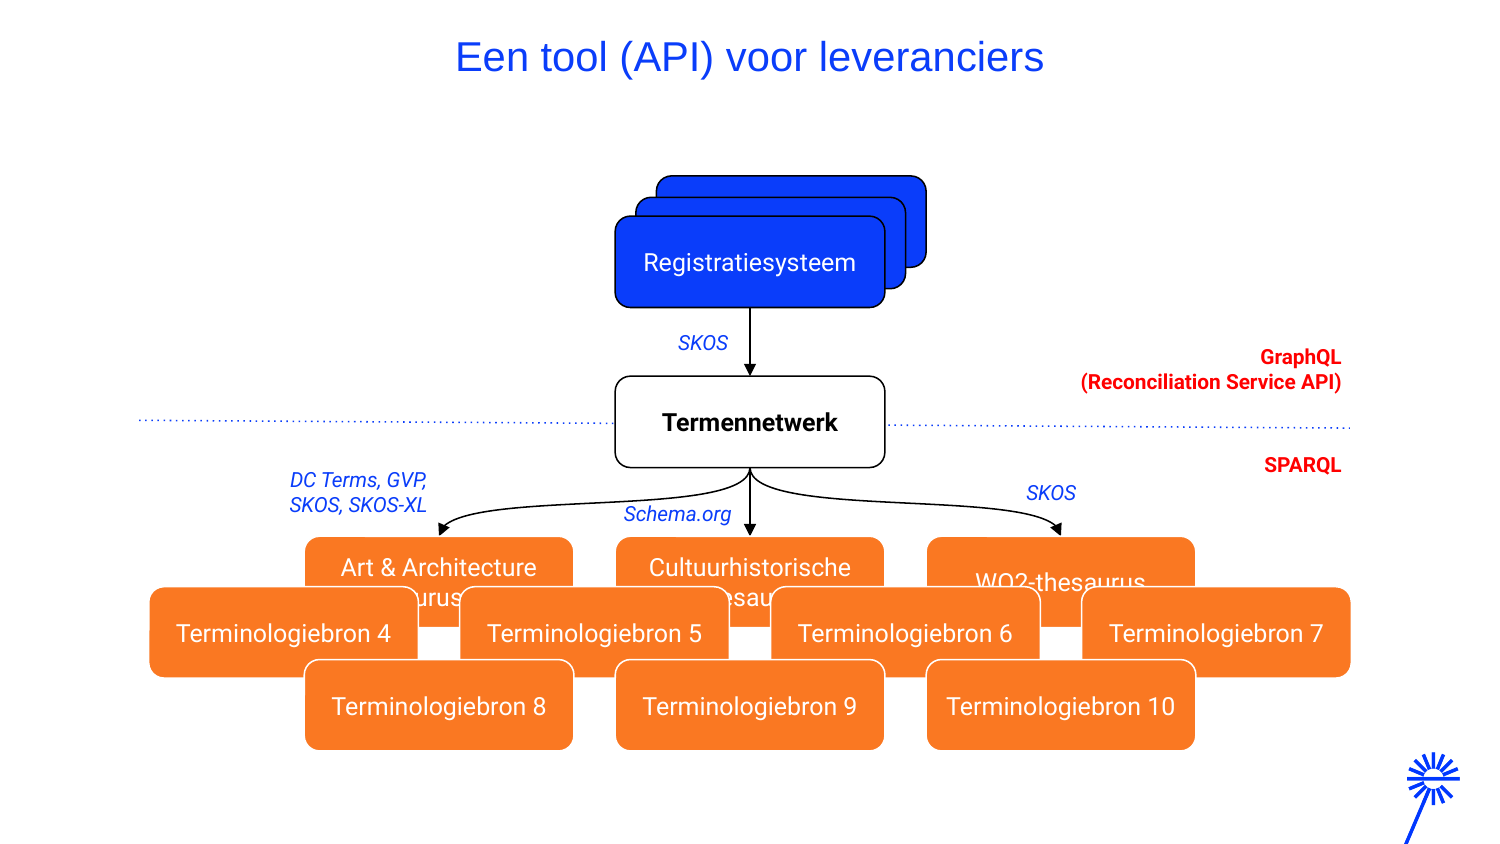

Een tool (API) voor leveranciers
registratiesysteem
registratiesysteem
Registratiesysteem
SKOS
GraphQL
(Reconciliation Service API)
Termennetwerk
SPARQL
DC Terms, GVP, SKOS, SKOS-XL
SKOS
Schema.org
Art & Architecture Thesaurus (AAT)
Cultuurhistorische Thesaurus
WO2-thesaurus
Terminologiebron 4
Terminologiebron 5
Terminologiebron 6
Terminologiebron 7
Terminologiebron 8
Terminologiebron 9
Terminologiebron 10